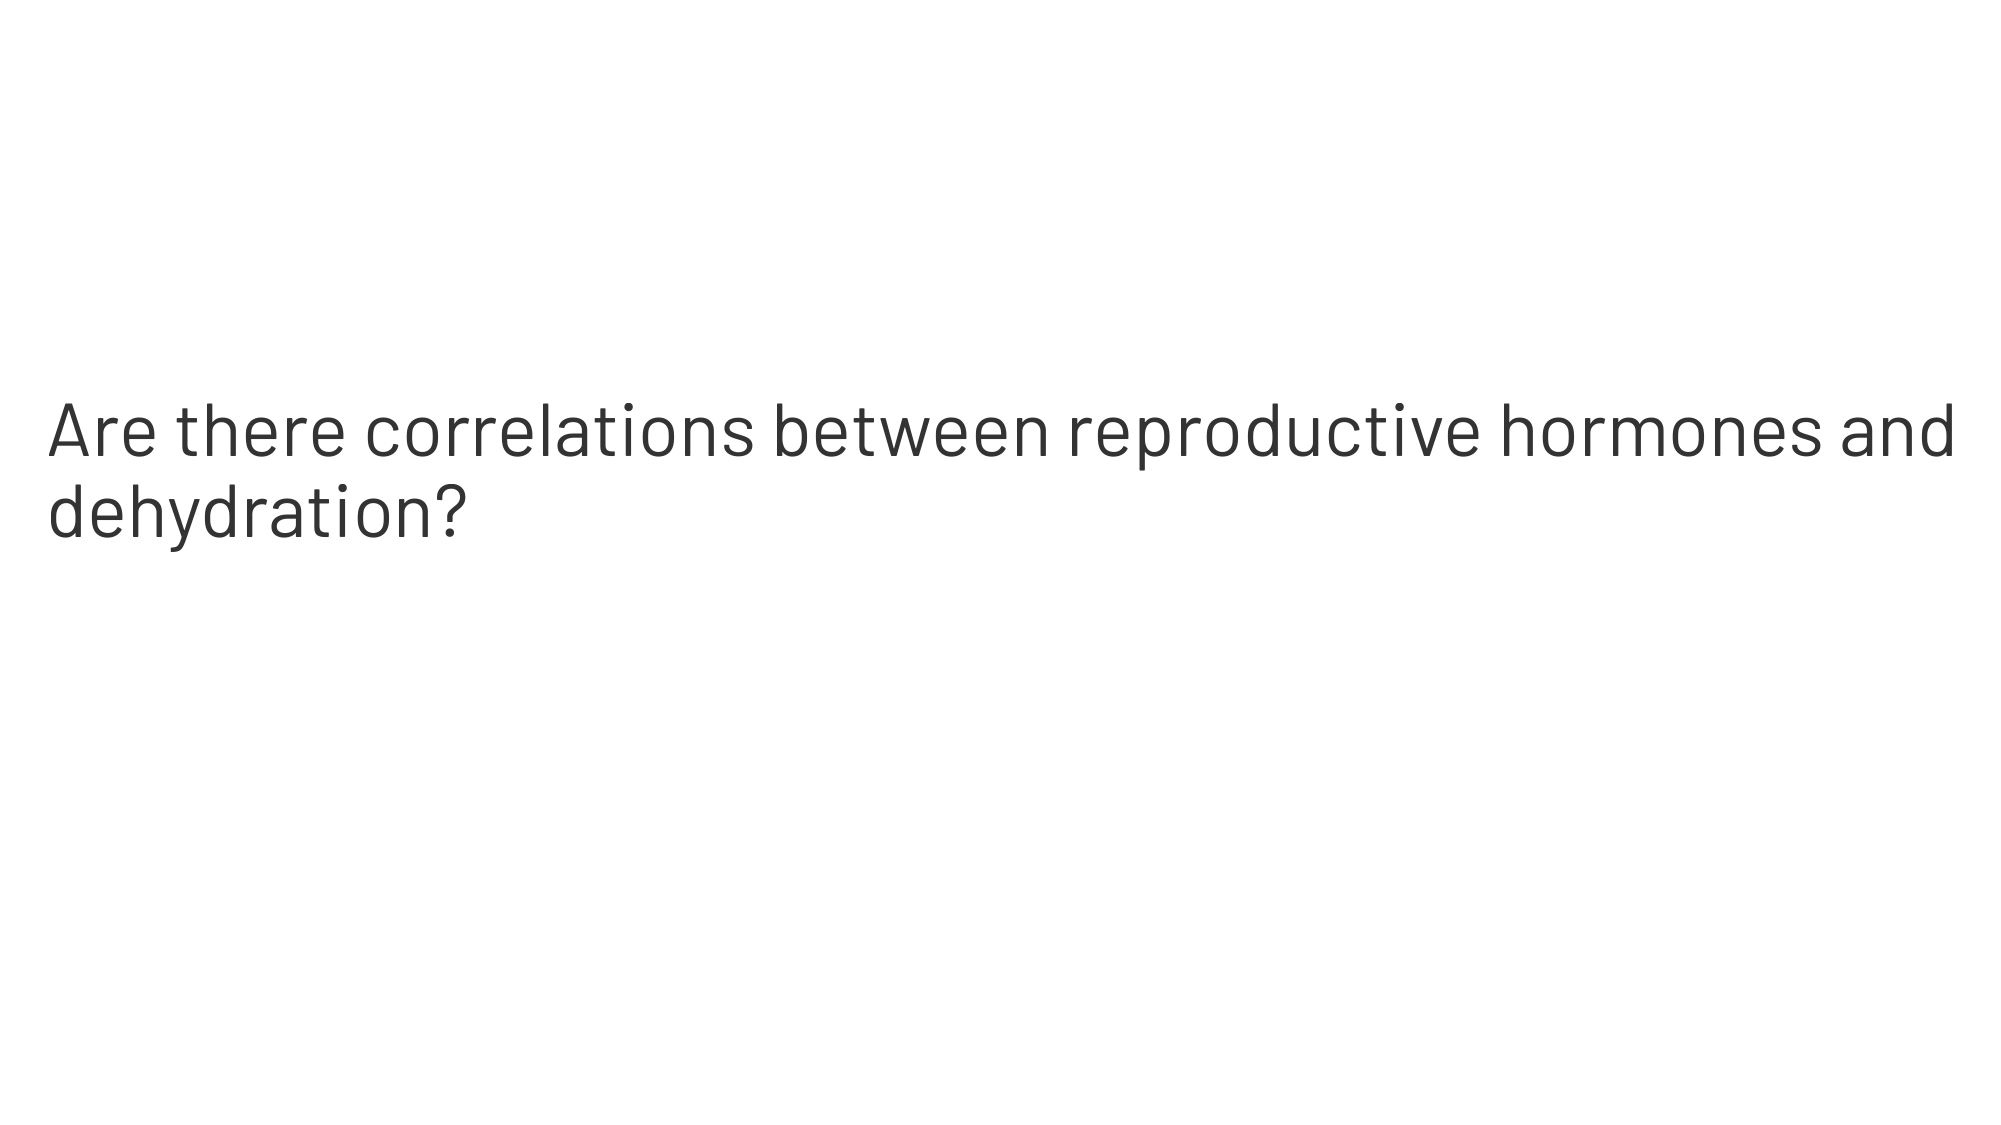

Are there correlations between reproductive hormones and dehydration?